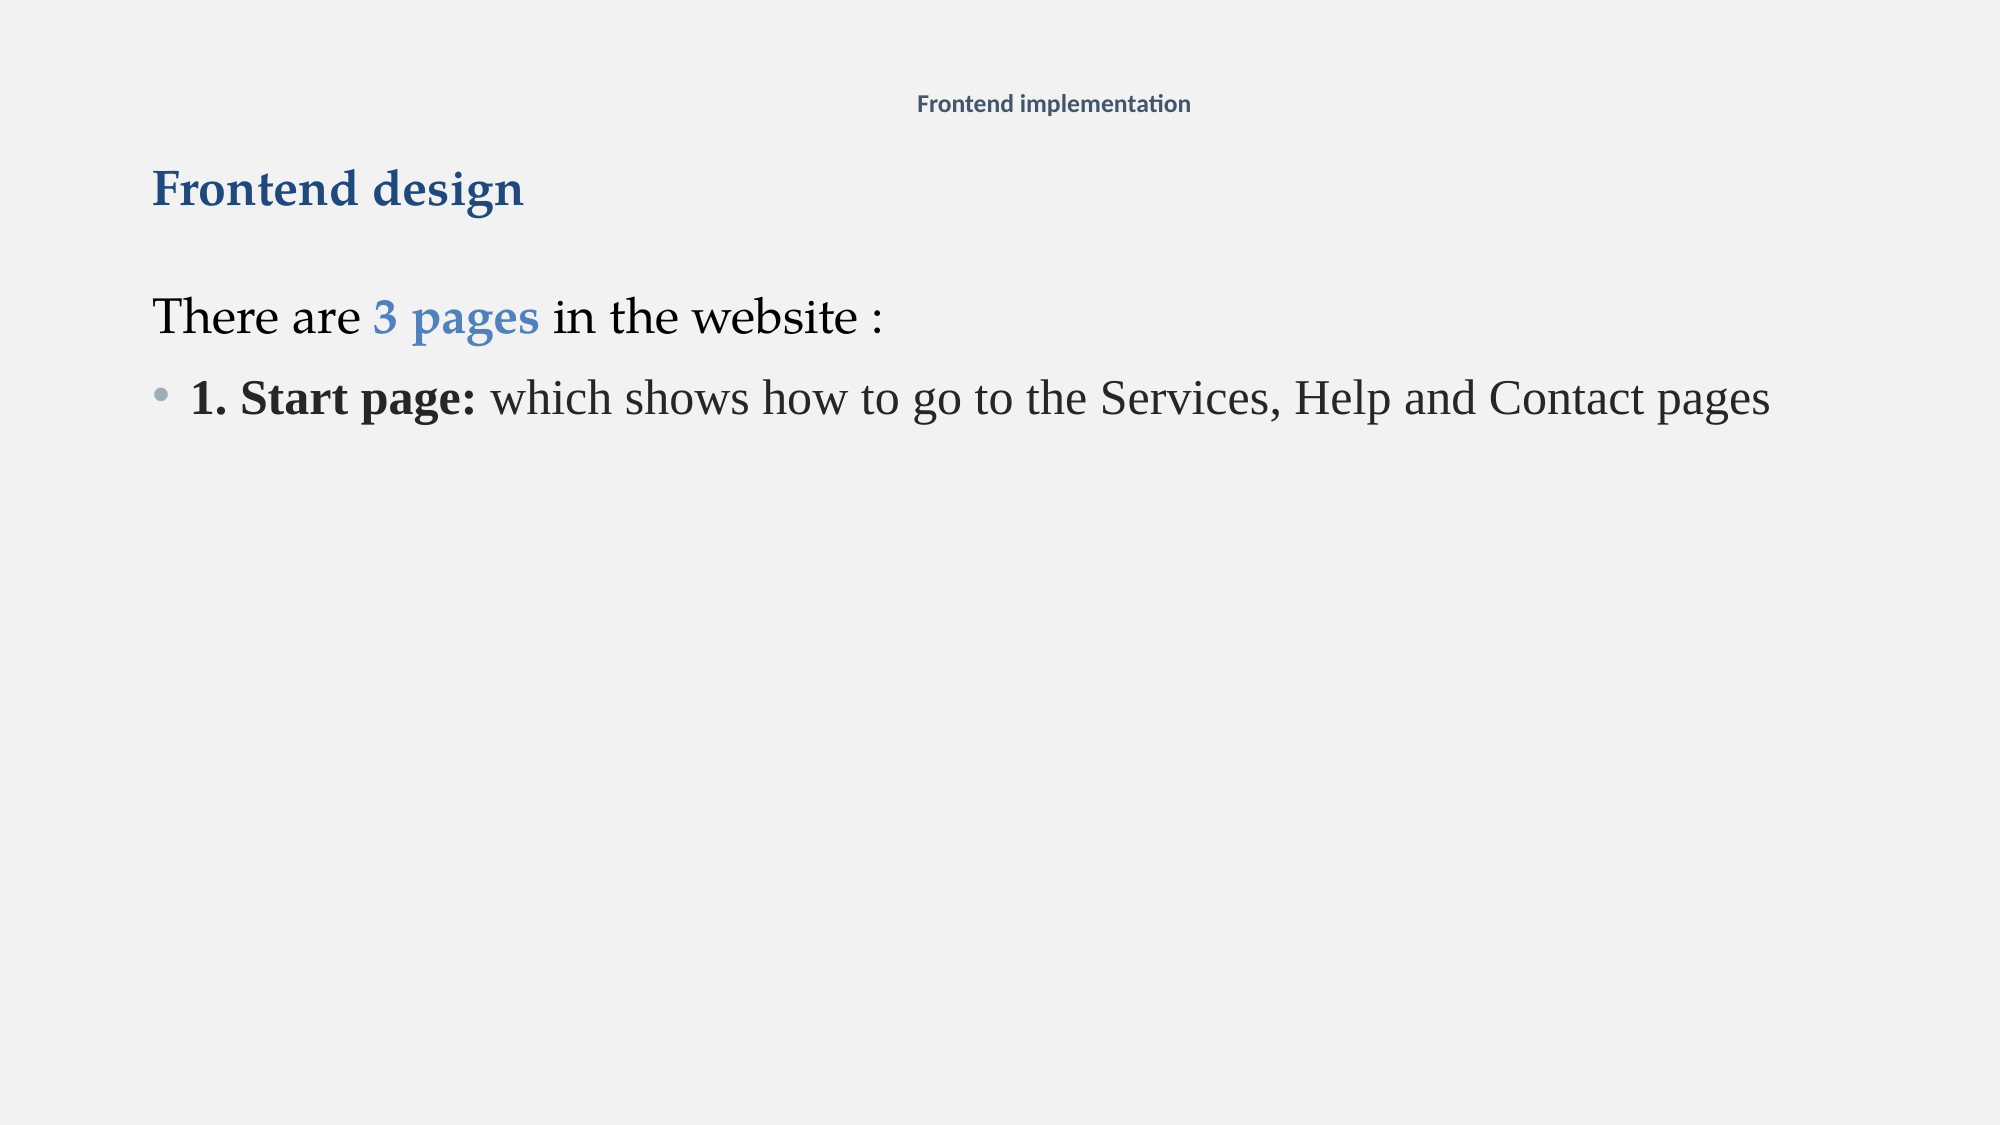

# Frontend implementation
Frontend design

There are 3 pages in the website :
1. Start page: which shows how to go to the Services, Help and Contact pages